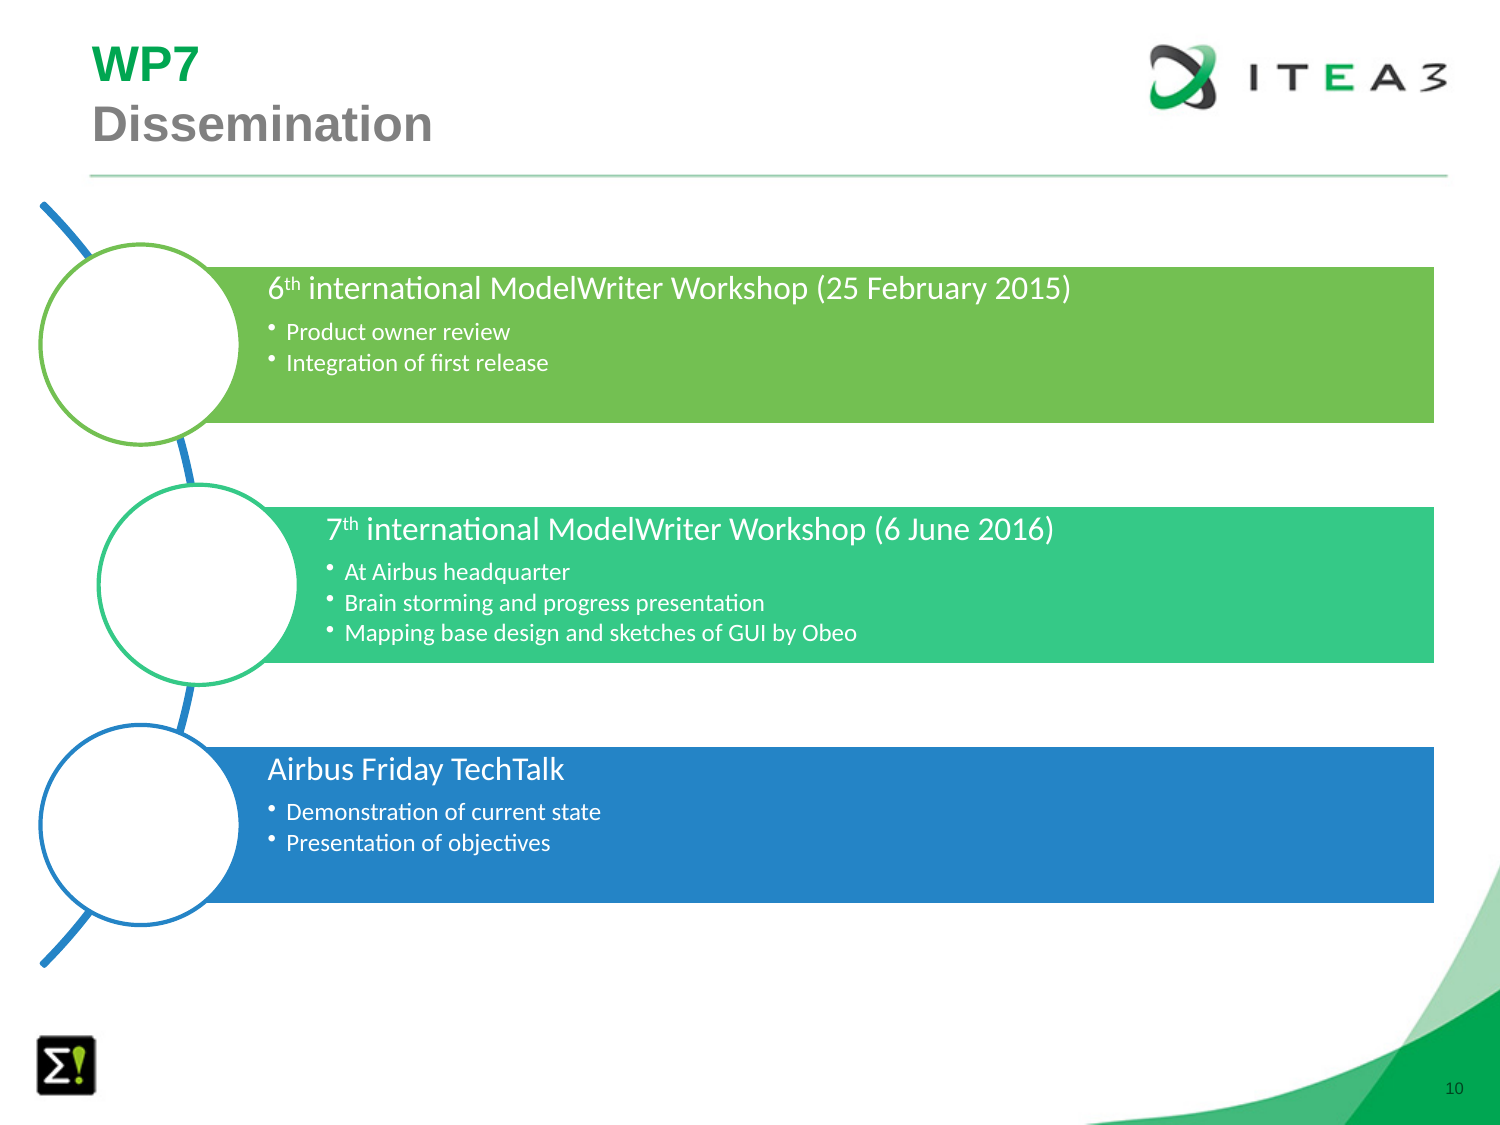

# WP7 Dissemination
6th international ModelWriter Workshop (25 February 2015)
Product owner review
Integration of first release
7th international ModelWriter Workshop (6 June 2016)
At Airbus headquarter
Brain storming and progress presentation
Mapping base design and sketches of GUI by Obeo
Airbus Friday TechTalk
Demonstration of current state
Presentation of objectives